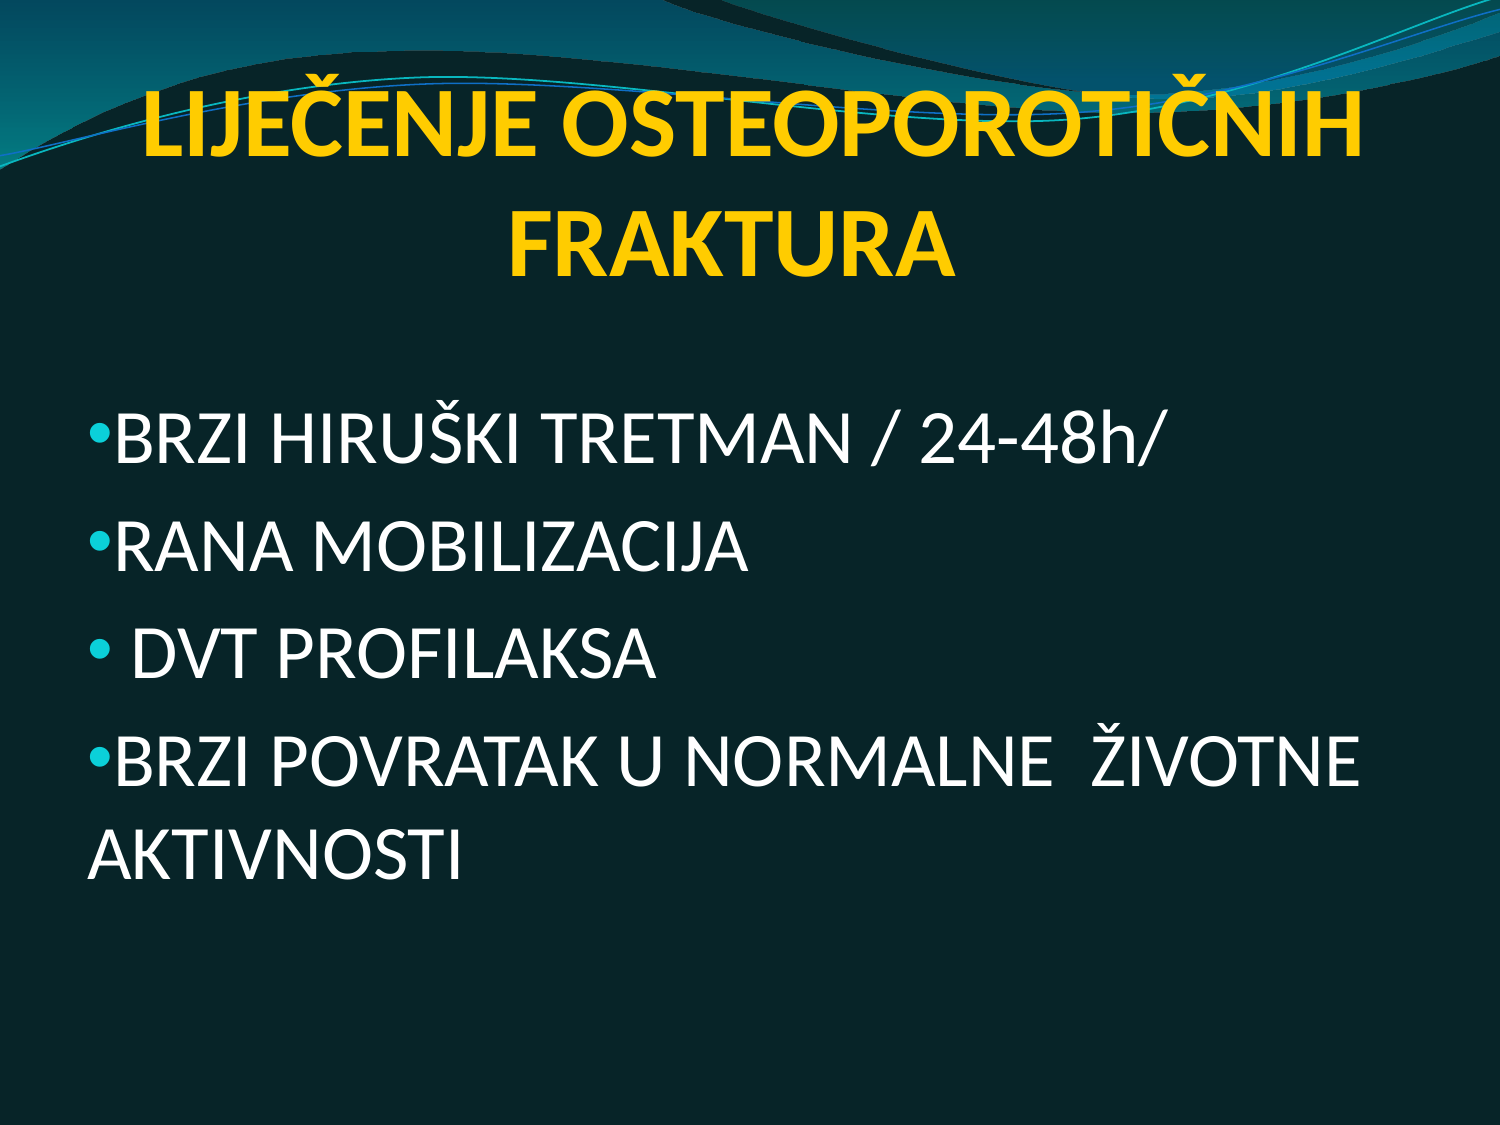

# LIJEČENJE OSTEOPOROTIČNIH FRAKTURA
BRZI HIRUŠKI TRETMAN / 24-48h/
RANA MOBILIZACIJA
 DVT PROFILAKSA
BRZI POVRATAK U NORMALNE  ŽIVOTNE AKTIVNOSTI